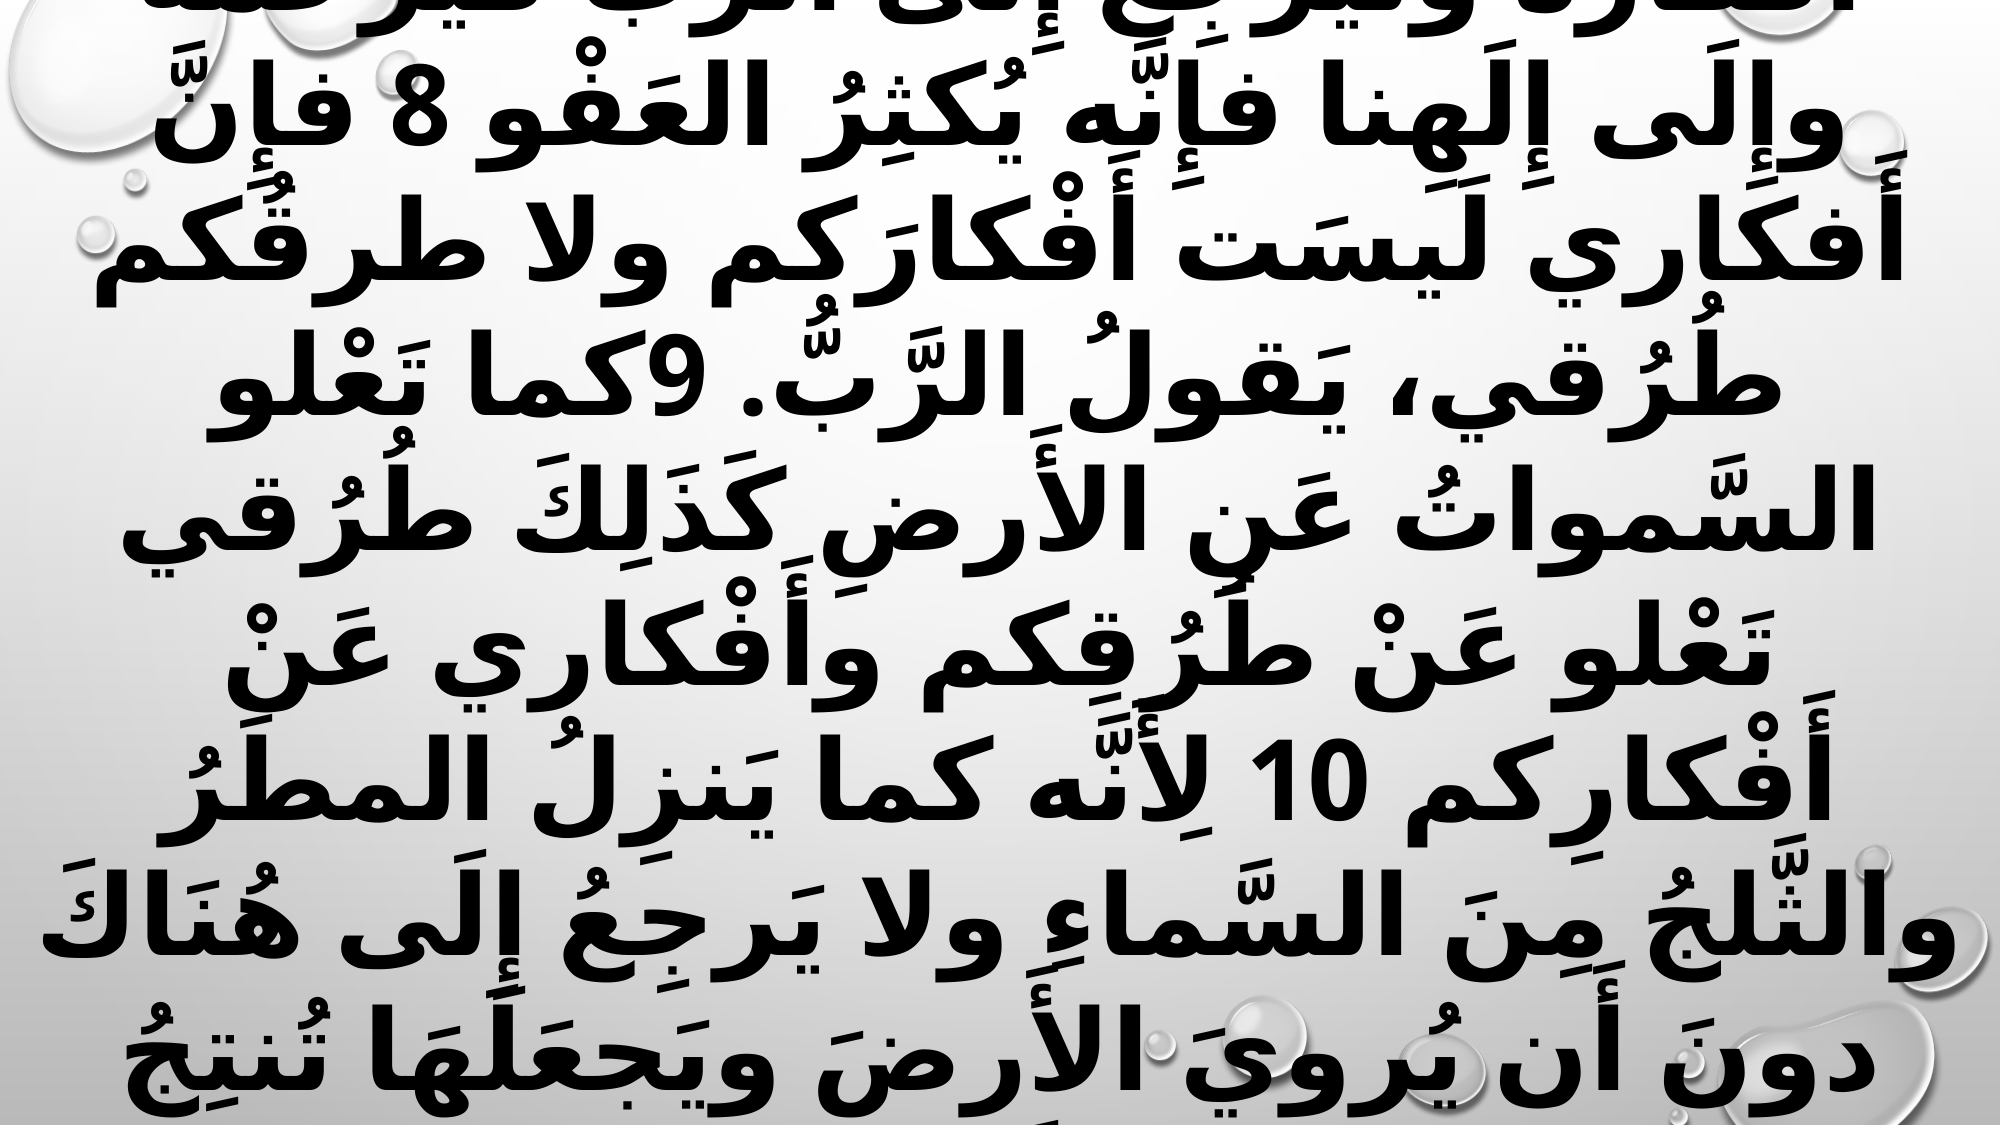

7 لِيَترُكِ الشِّرِّيرُ طَريقَه والأَثيمُ أَفْكارَه ولْيَرجِعْ إِلَى الرَّبِّ فيَرحَمَه وإِلَى إِلَهِنا فإِنَّه يُكثِرُ العَفْو 8 فإِنَّ أَفكاري لَيسَت أَفْكارَكم ولا طرقُكم طُرُقي، يَقولُ الرَّبُّ. 9كما تَعْلو السَّمواتُ عَنِ الأَرضِ كَذَلِكَ طُرُقي تَعْلو عَنْ طُرُقِكم وأَفْكاري عَنْ أَفْكارِكم 10 لِأَنَّه كما يَنزِلُ المطَرُ والثَّلجُ مِنَ السَّماءِ ولا يَرجِعُ إِلَى هُنَاكَ دونَ أَن يُرويَ الأَرضَ ويَجعَلَهَا تُنتِجُ وتُنبِتُ لِتُؤتِيَ الزَّارعَ زَرعًا والآكِلَ طَعامًا